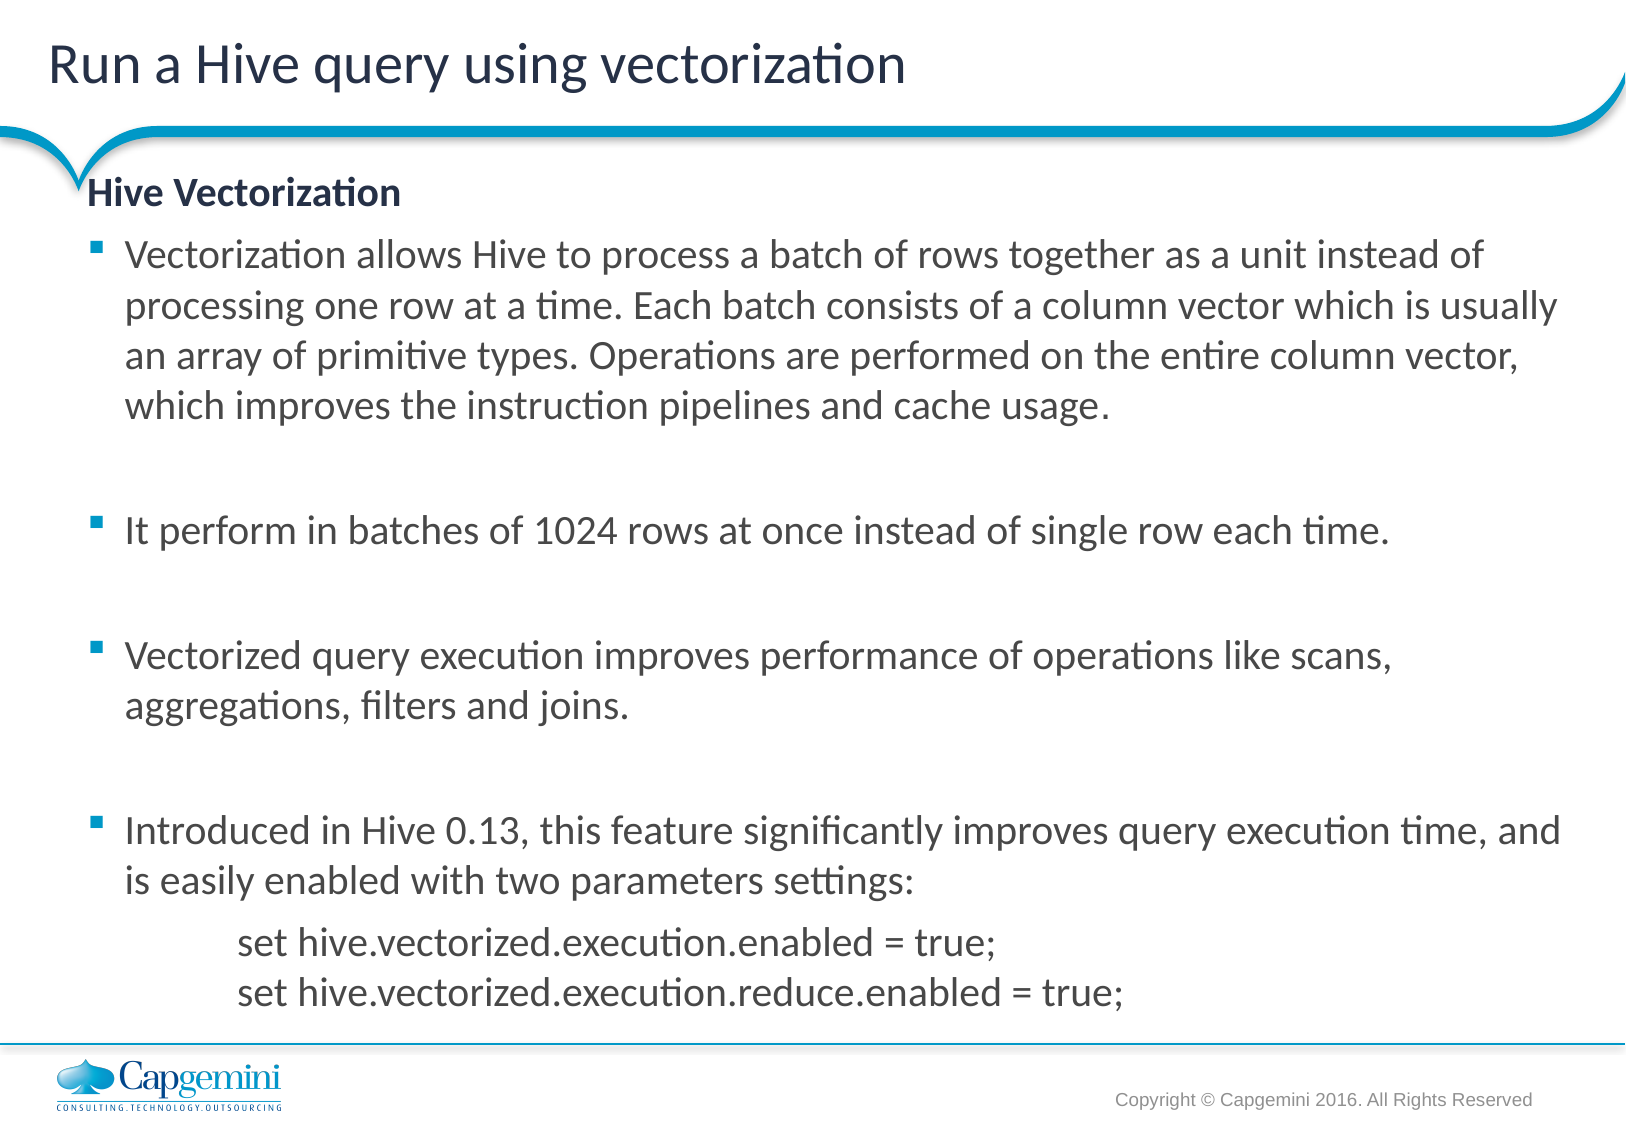

# Run a Hive query using vectorization
Hive Vectorization
Vectorization allows Hive to process a batch of rows together as a unit instead of processing one row at a time. Each batch consists of a column vector which is usually an array of primitive types. Operations are performed on the entire column vector, which improves the instruction pipelines and cache usage.

It perform in batches of 1024 rows at once instead of single row each time.

Vectorized query execution improves performance of operations like scans, aggregations, filters and joins.

Introduced in Hive 0.13, this feature significantly improves query execution time, and is easily enabled with two parameters settings:
	set hive.vectorized.execution.enabled = true;
	set hive.vectorized.execution.reduce.enabled = true;